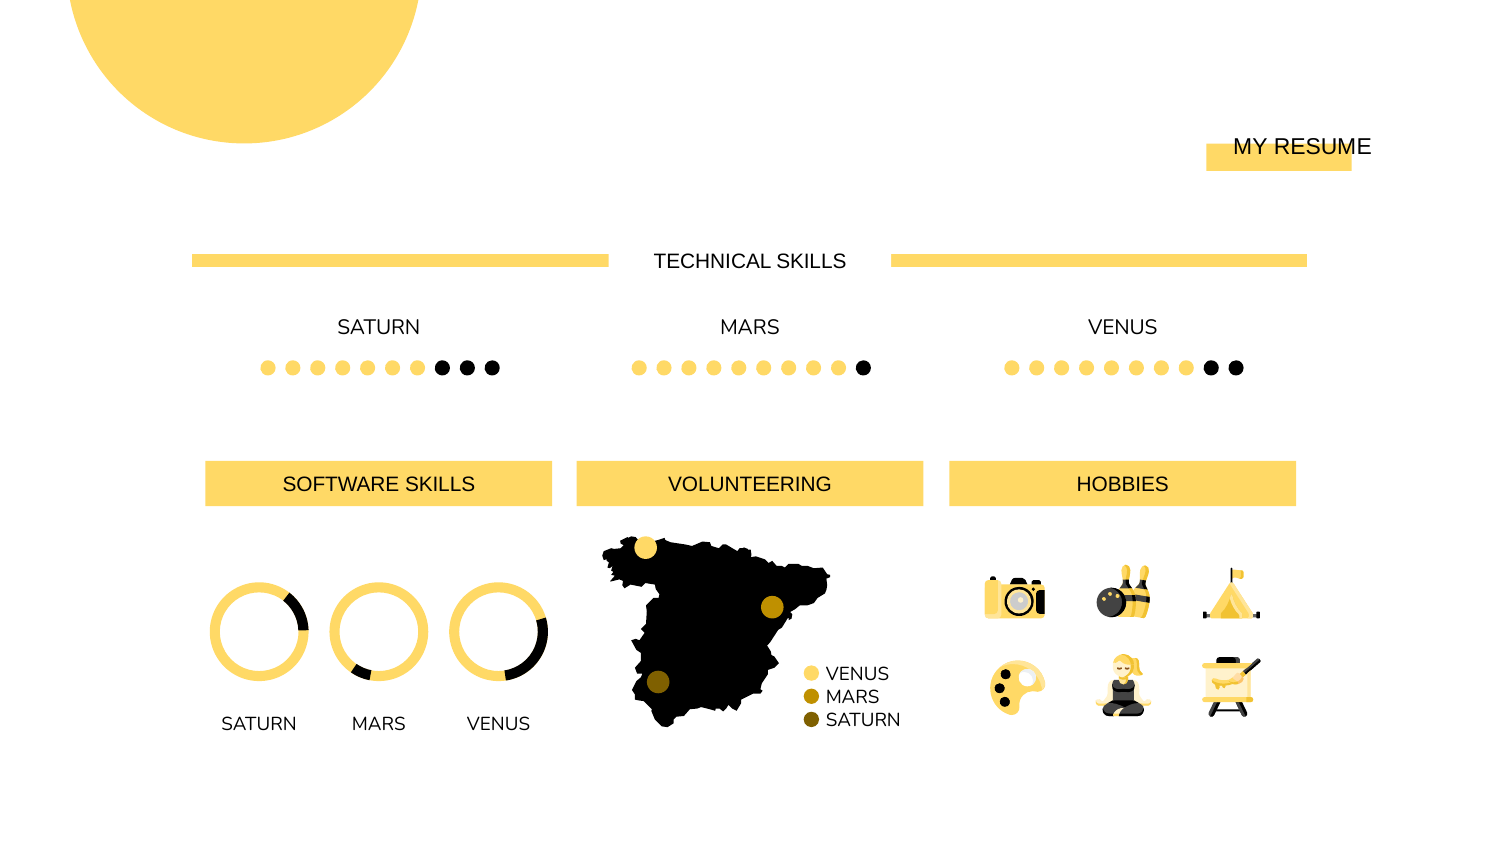

# MY RESUME

TECHNICAL SKILLS
SATURN
MARS
VENUS

HOBBIES
SOFTWARE SKILLS
VOLUNTEERING

VENUS

MARS

SATURN
SATURN
MARS
VENUS